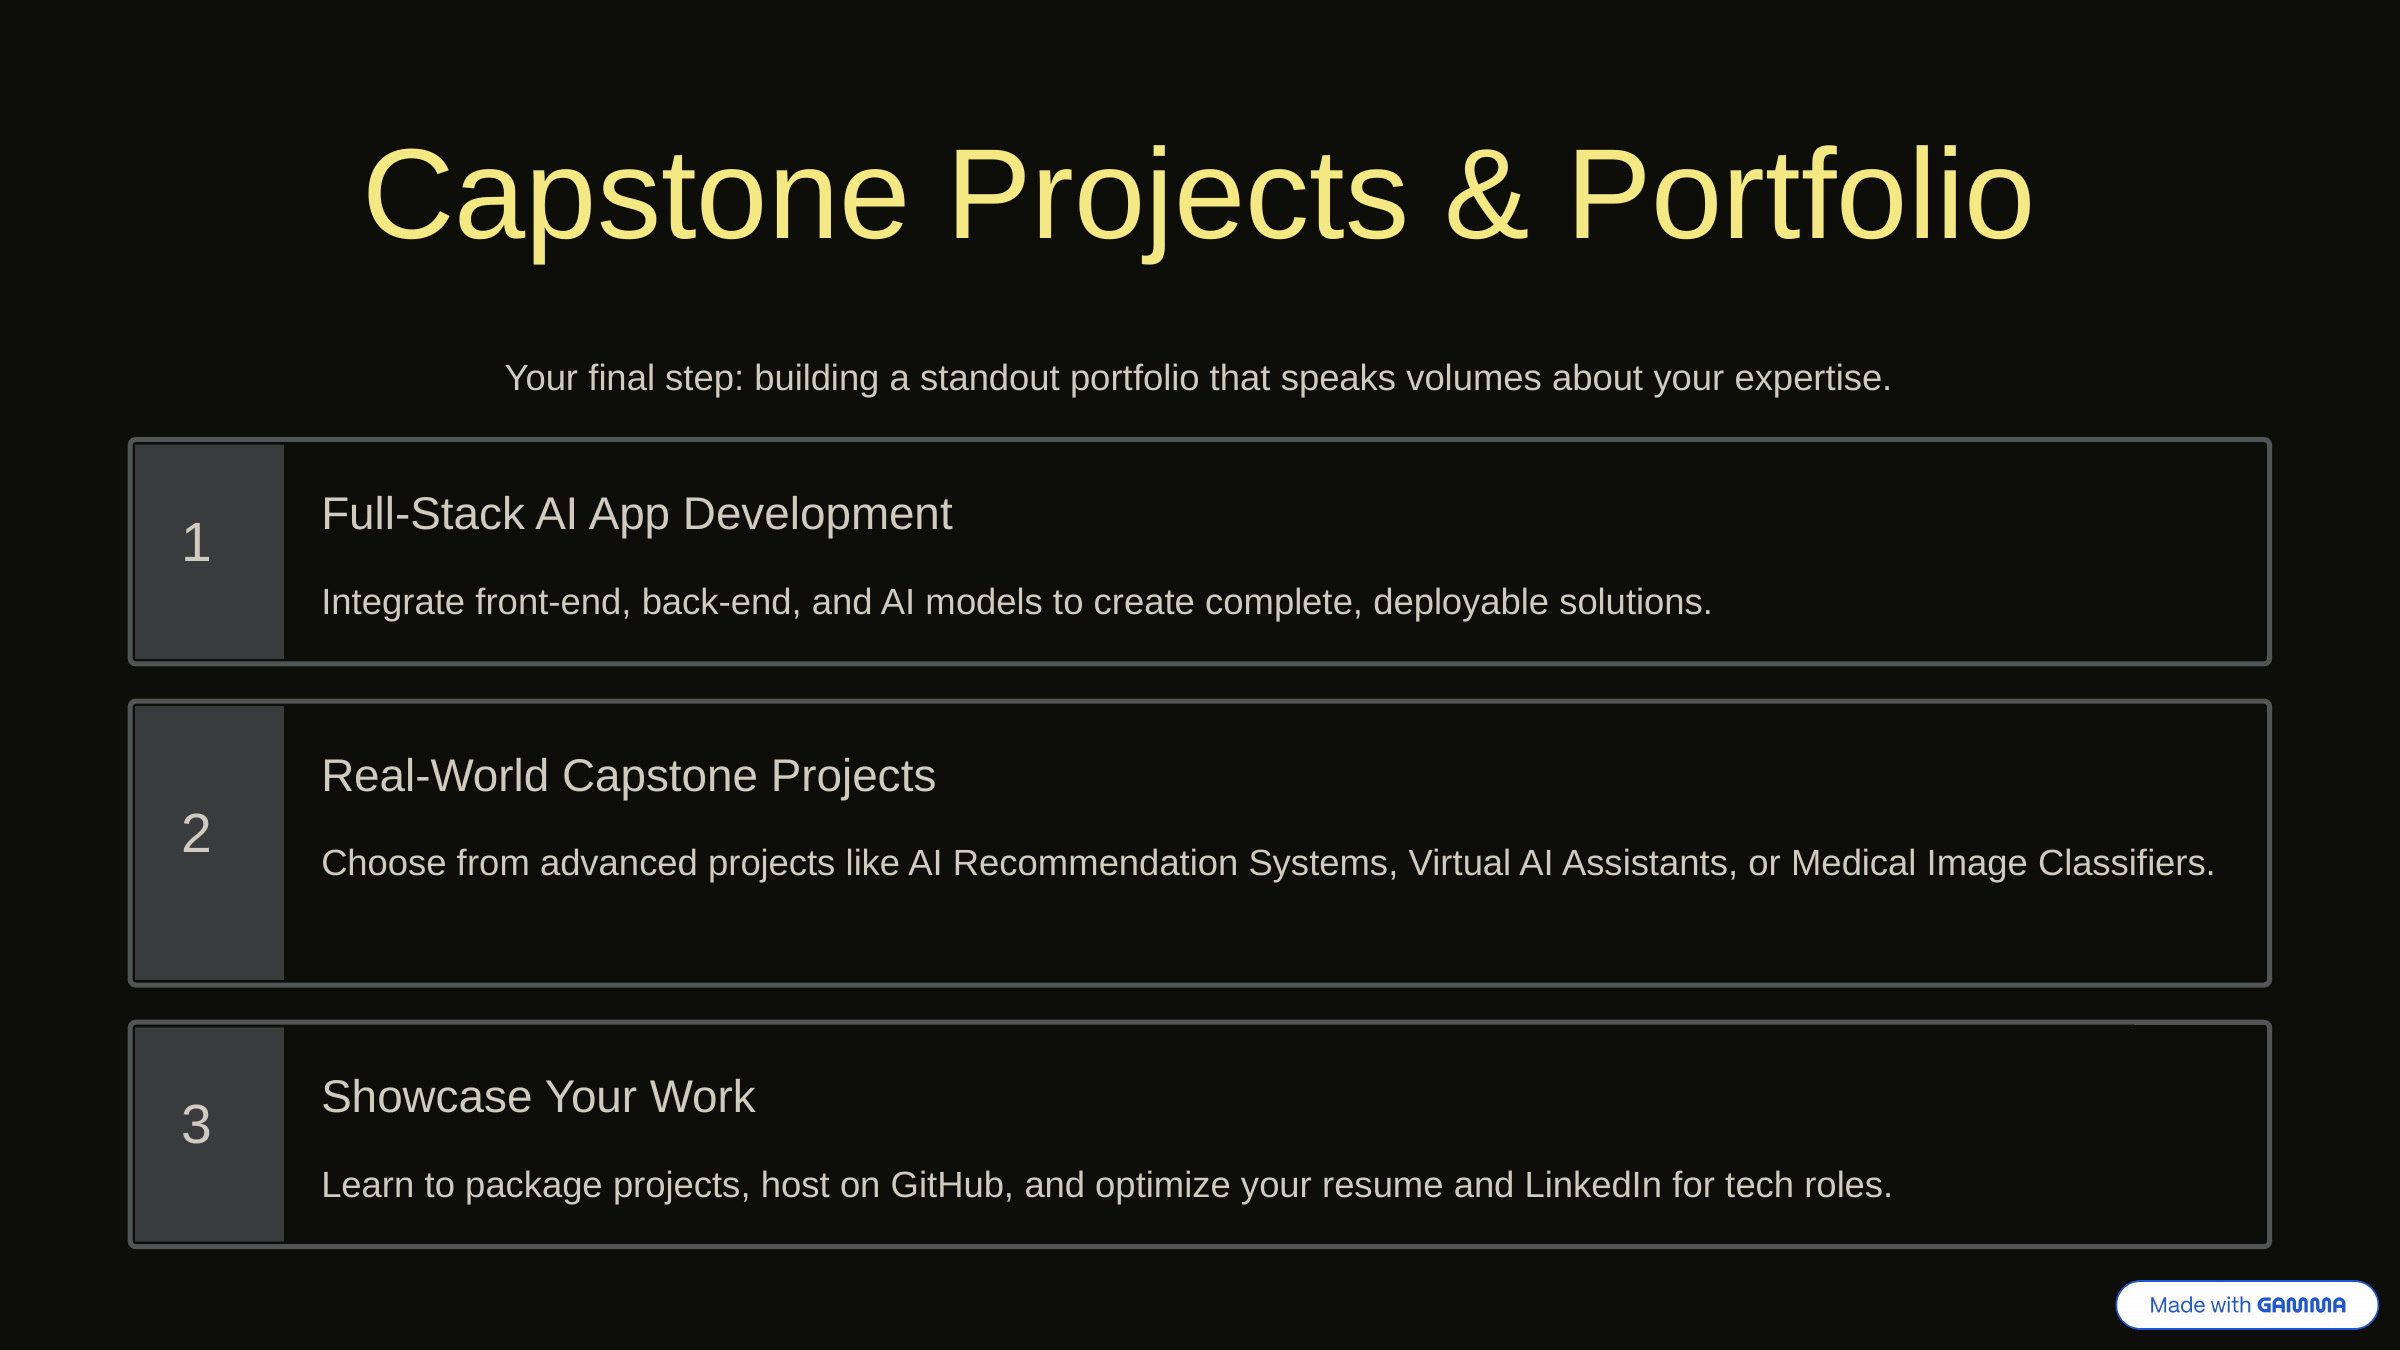

Capstone Projects & Portfolio
Your final step: building a standout portfolio that speaks volumes about your expertise.

Full-Stack AI App Development
1
Integrate front-end, back-end, and AI models to create complete, deployable solutions.

Real-World Capstone Projects
2
Choose from advanced projects like AI Recommendation Systems, Virtual AI Assistants, or Medical Image Classifiers.

Showcase Your Work
3
Learn to package projects, host on GitHub, and optimize your resume and LinkedIn for tech roles.